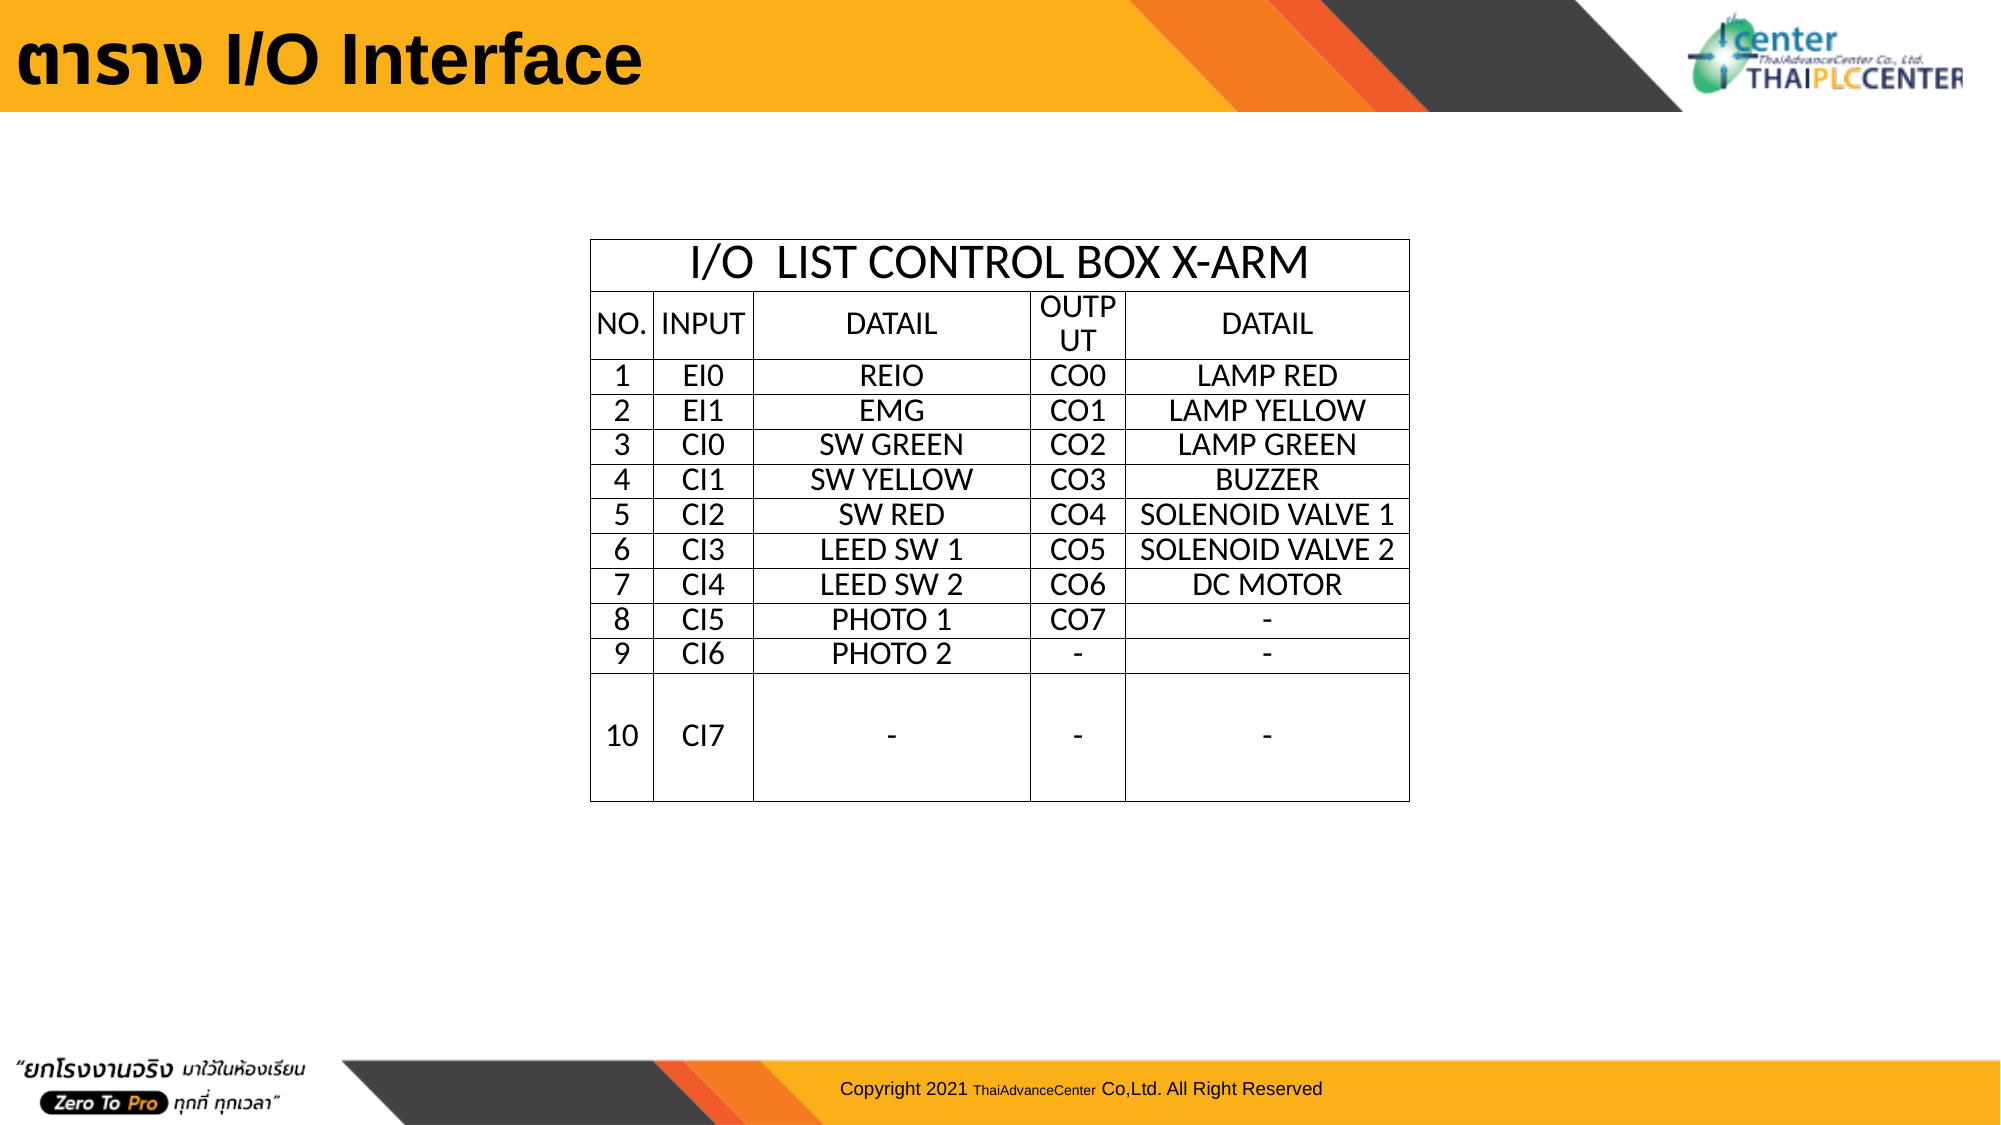

ตาราง I/O Interface
| I/O LIST CONTROL BOX X-ARM |  |  |  |  |
| --- | --- | --- | --- | --- |
| NO. | INPUT | DATAIL | OUTPUT | DATAIL |
| 1 | EI0 | REIO | CO0 | LAMP RED |
| 2 | EI1 | EMG | CO1 | LAMP YELLOW |
| 3 | CI0 | SW GREEN | CO2 | LAMP GREEN |
| 4 | CI1 | SW YELLOW | CO3 | BUZZER |
| 5 | CI2 | SW RED | CO4 | SOLENOID VALVE 1 |
| 6 | CI3 | LEED SW 1 | CO5 | SOLENOID VALVE 2 |
| 7 | CI4 | LEED SW 2 | CO6 | DC MOTOR |
| 8 | CI5 | PHOTO 1 | CO7 | - |
| 9 | CI6 | PHOTO 2 | - | - |
| 10 | CI7 | - | - | - |